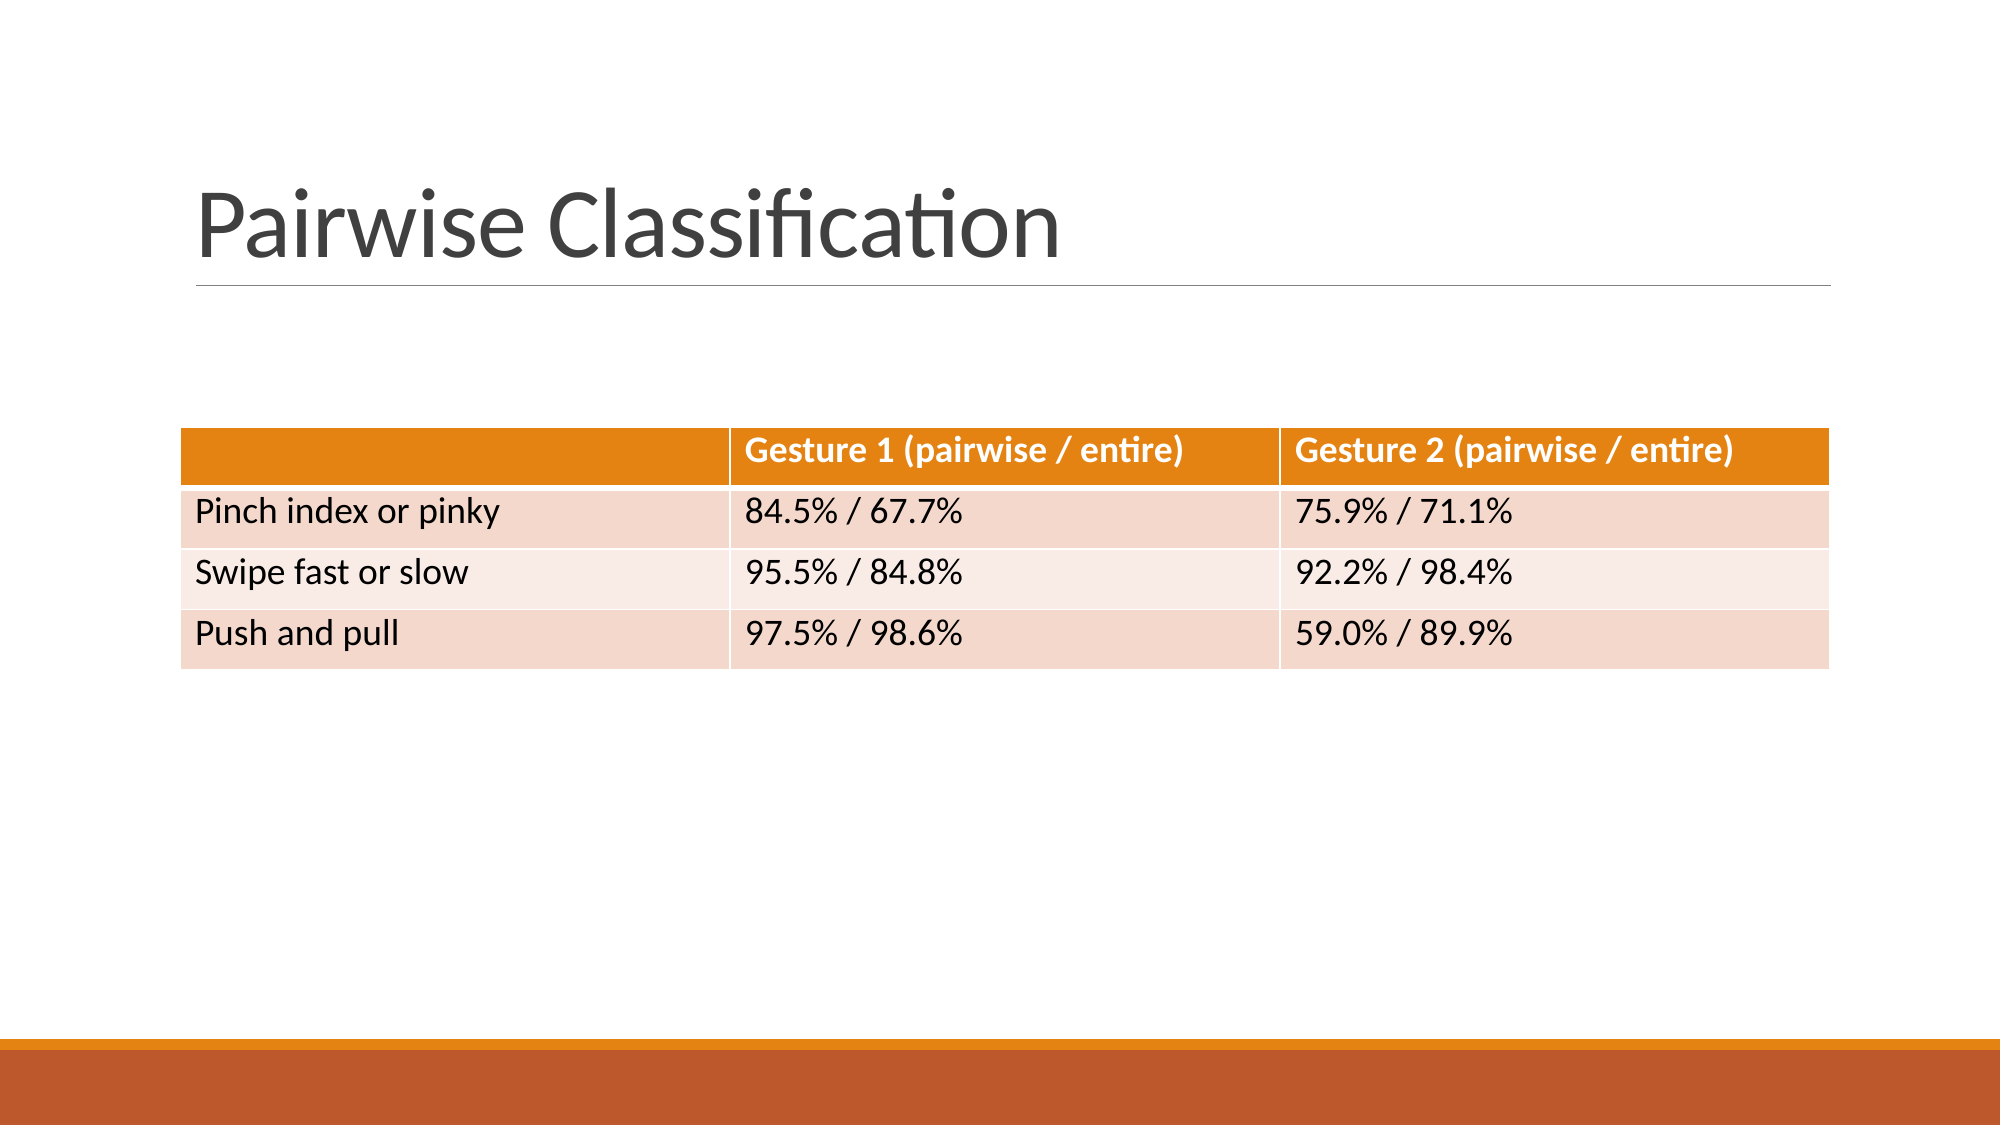

# Pairwise Classification
|  | Gesture 1 (pairwise / entire) | Gesture 2 (pairwise / entire) |
| --- | --- | --- |
| Pinch index or pinky | 84.5% / 67.7% | 75.9% / 71.1% |
| Swipe fast or slow | 95.5% / 84.8% | 92.2% / 98.4% |
| Push and pull | 97.5% / 98.6% | 59.0% / 89.9% |